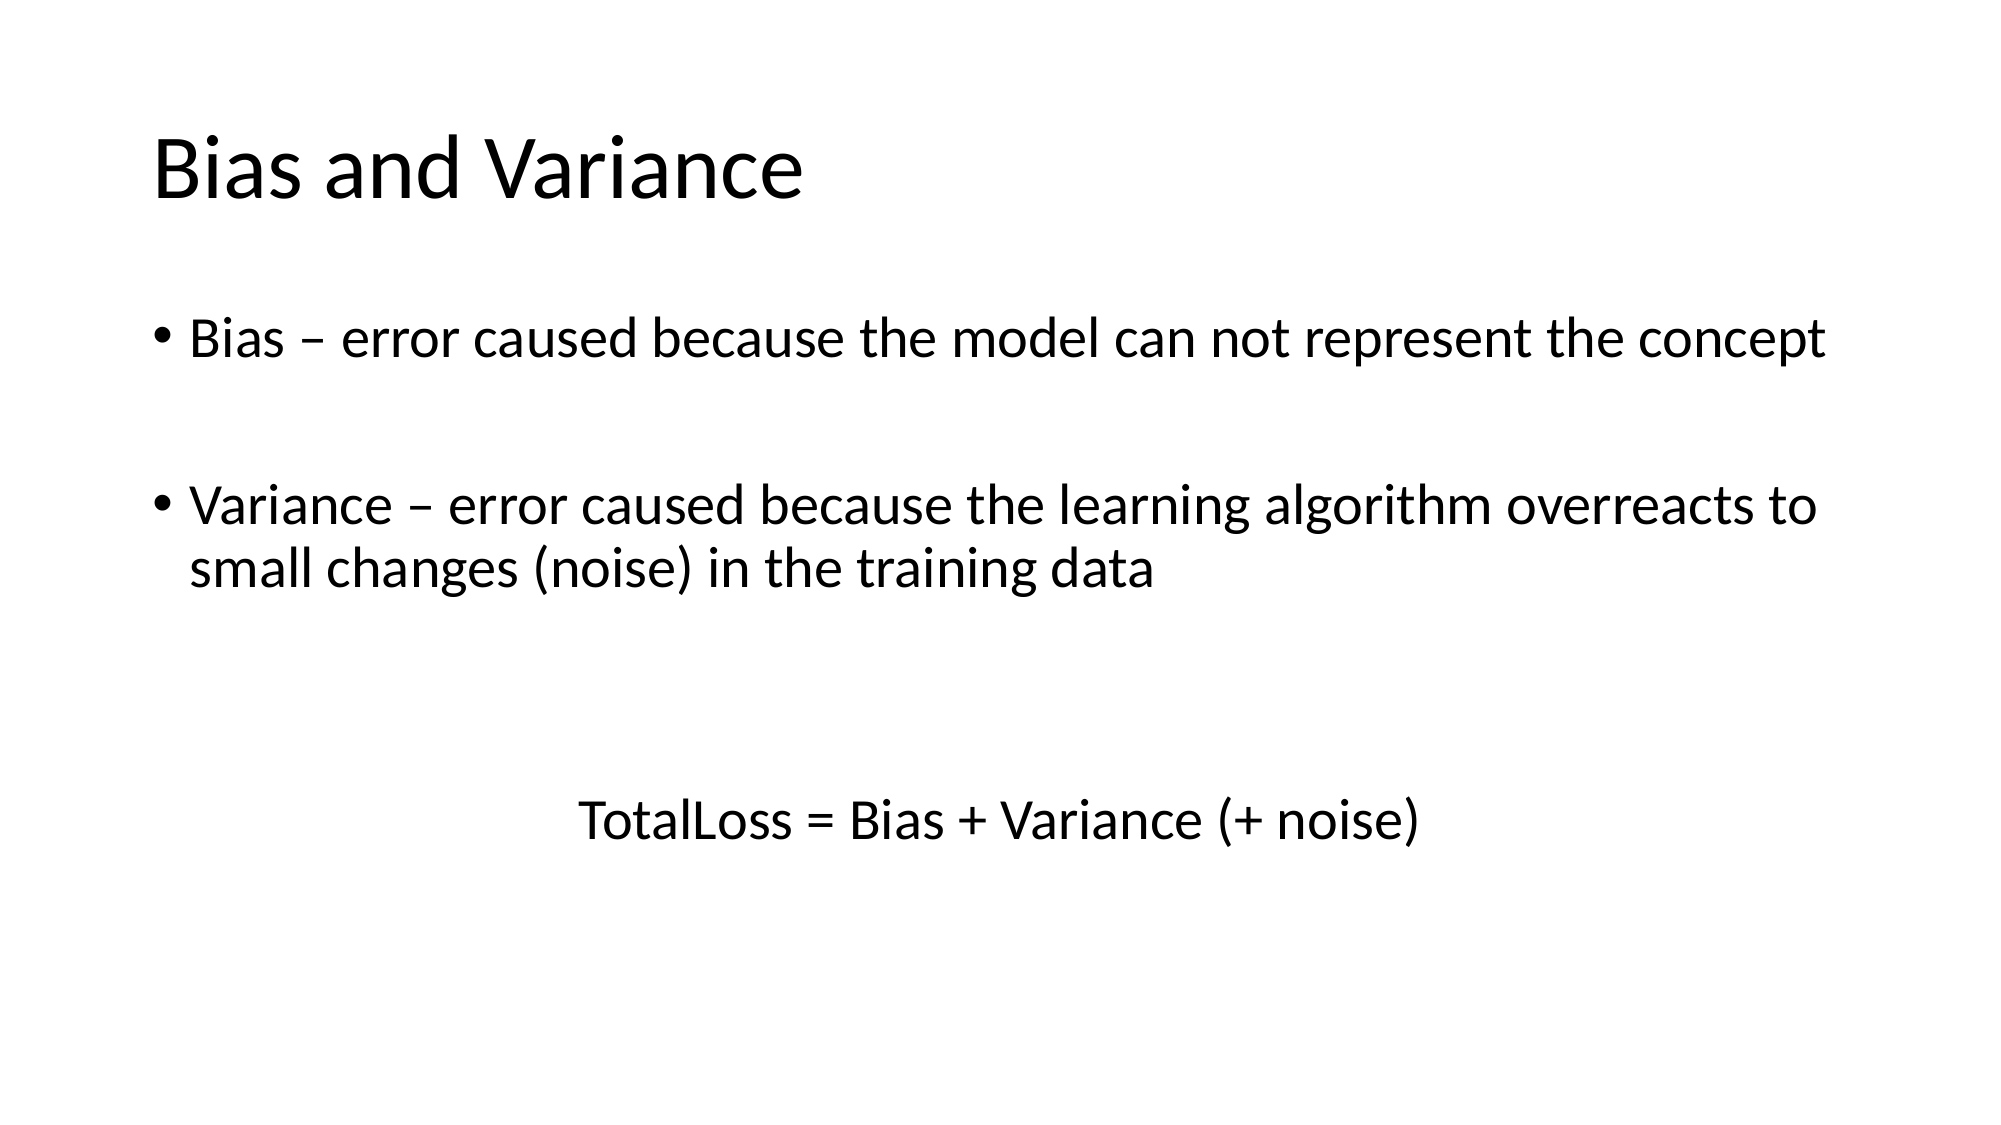

# Bias and Variance
Bias – error caused because the model can not represent the concept

Variance – error caused because the learning algorithm overreacts to small changes (noise) in the training data

TotalLoss = Bias + Variance (+ noise)